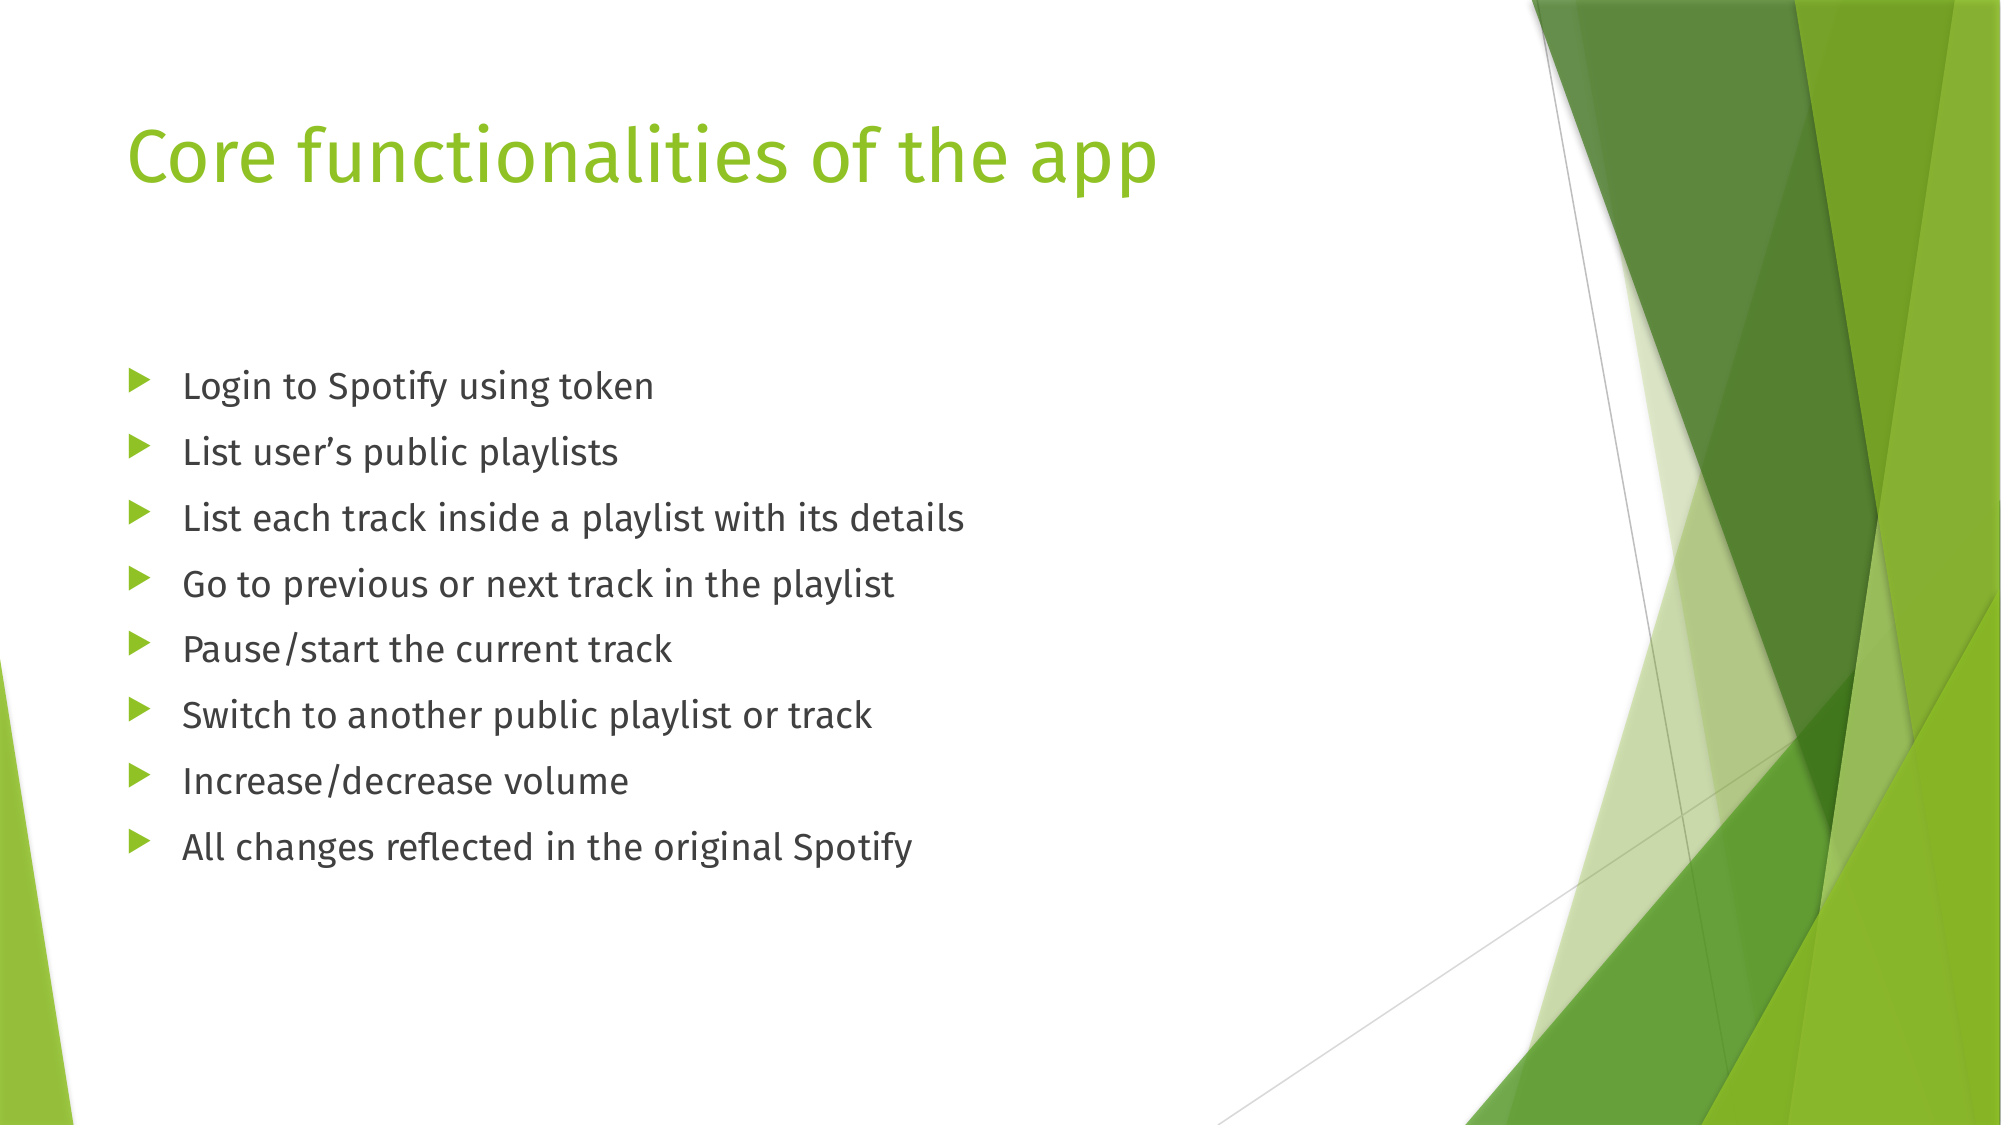

# Core functionalities of the app
Login to Spotify using token
List user’s public playlists
List each track inside a playlist with its details
Go to previous or next track in the playlist
Pause/start the current track
Switch to another public playlist or track
Increase/decrease volume
All changes reflected in the original Spotify